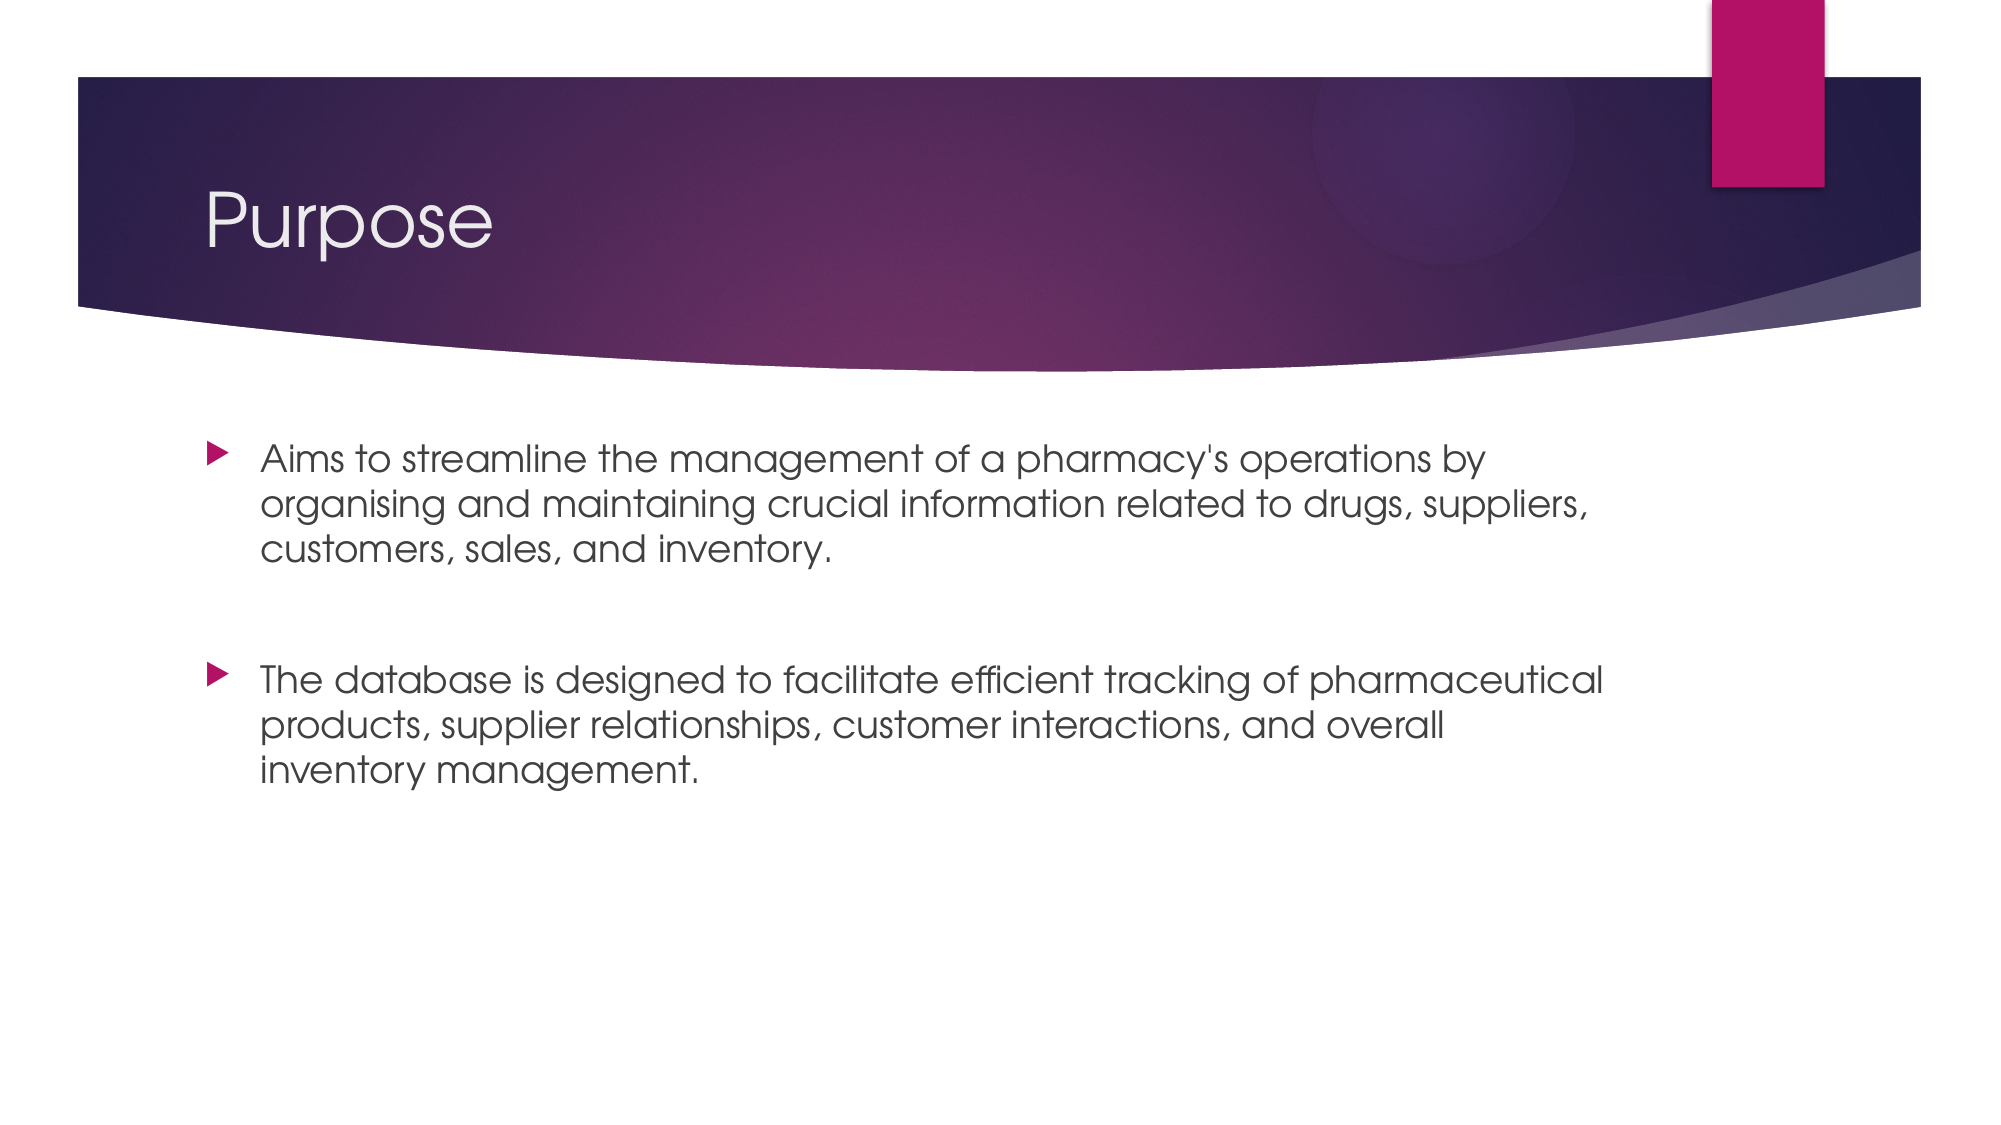

# Purpose
Aims to streamline the management of a pharmacy's operations by organising and maintaining crucial information related to drugs, suppliers, customers, sales, and inventory.

The database is designed to facilitate efficient tracking of pharmaceutical products, supplier relationships, customer interactions, and overall inventory management.